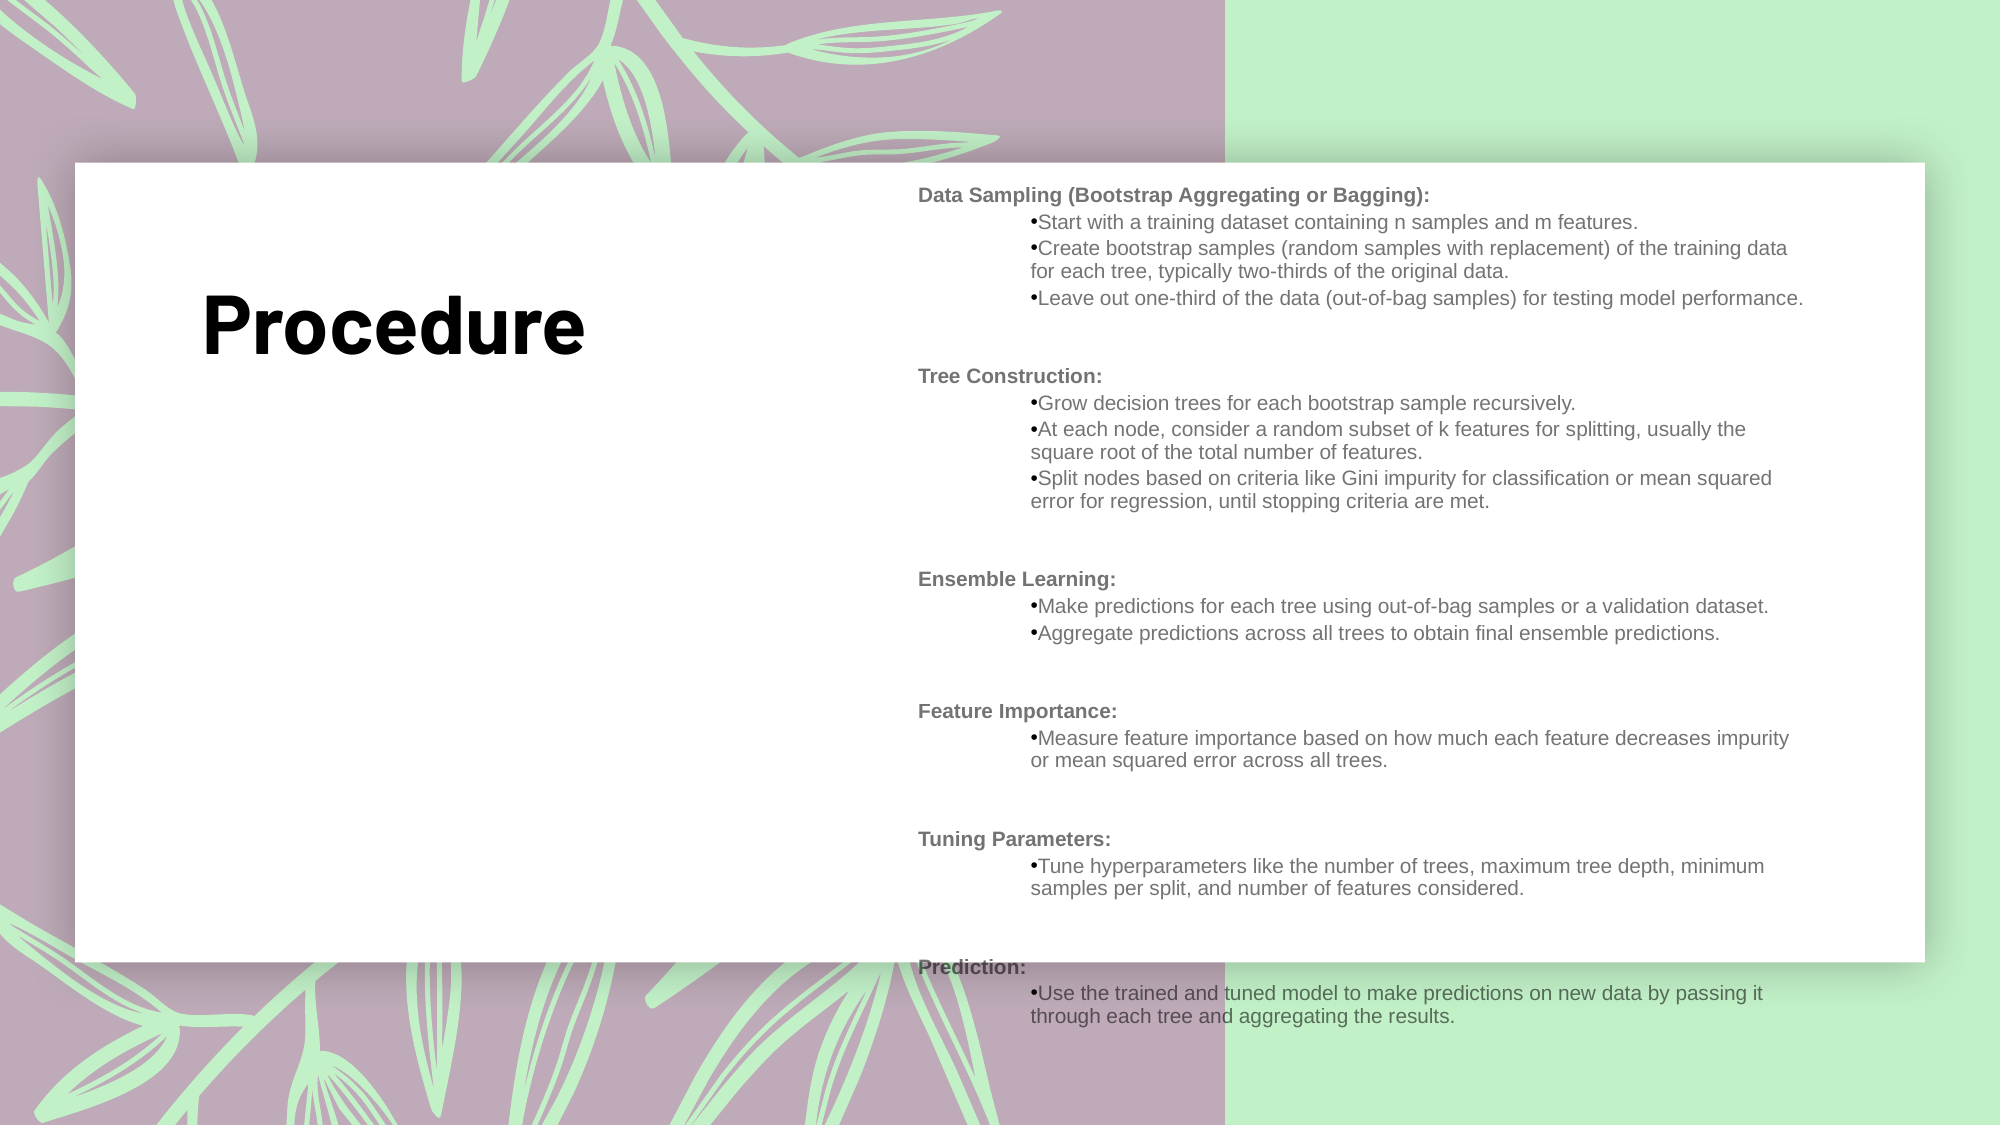

Data Sampling (Bootstrap Aggregating or Bagging):
Start with a training dataset containing n samples and m features.
Create bootstrap samples (random samples with replacement) of the training data for each tree, typically two-thirds of the original data.
Leave out one-third of the data (out-of-bag samples) for testing model performance.

Tree Construction:
Grow decision trees for each bootstrap sample recursively.
At each node, consider a random subset of k features for splitting, usually the square root of the total number of features.
Split nodes based on criteria like Gini impurity for classification or mean squared error for regression, until stopping criteria are met.

Ensemble Learning:
Make predictions for each tree using out-of-bag samples or a validation dataset.
Aggregate predictions across all trees to obtain final ensemble predictions.

Feature Importance:
Measure feature importance based on how much each feature decreases impurity or mean squared error across all trees.

Tuning Parameters:
Tune hyperparameters like the number of trees, maximum tree depth, minimum samples per split, and number of features considered.

Prediction:
Use the trained and tuned model to make predictions on new data by passing it through each tree and aggregating the results.

# Procedure